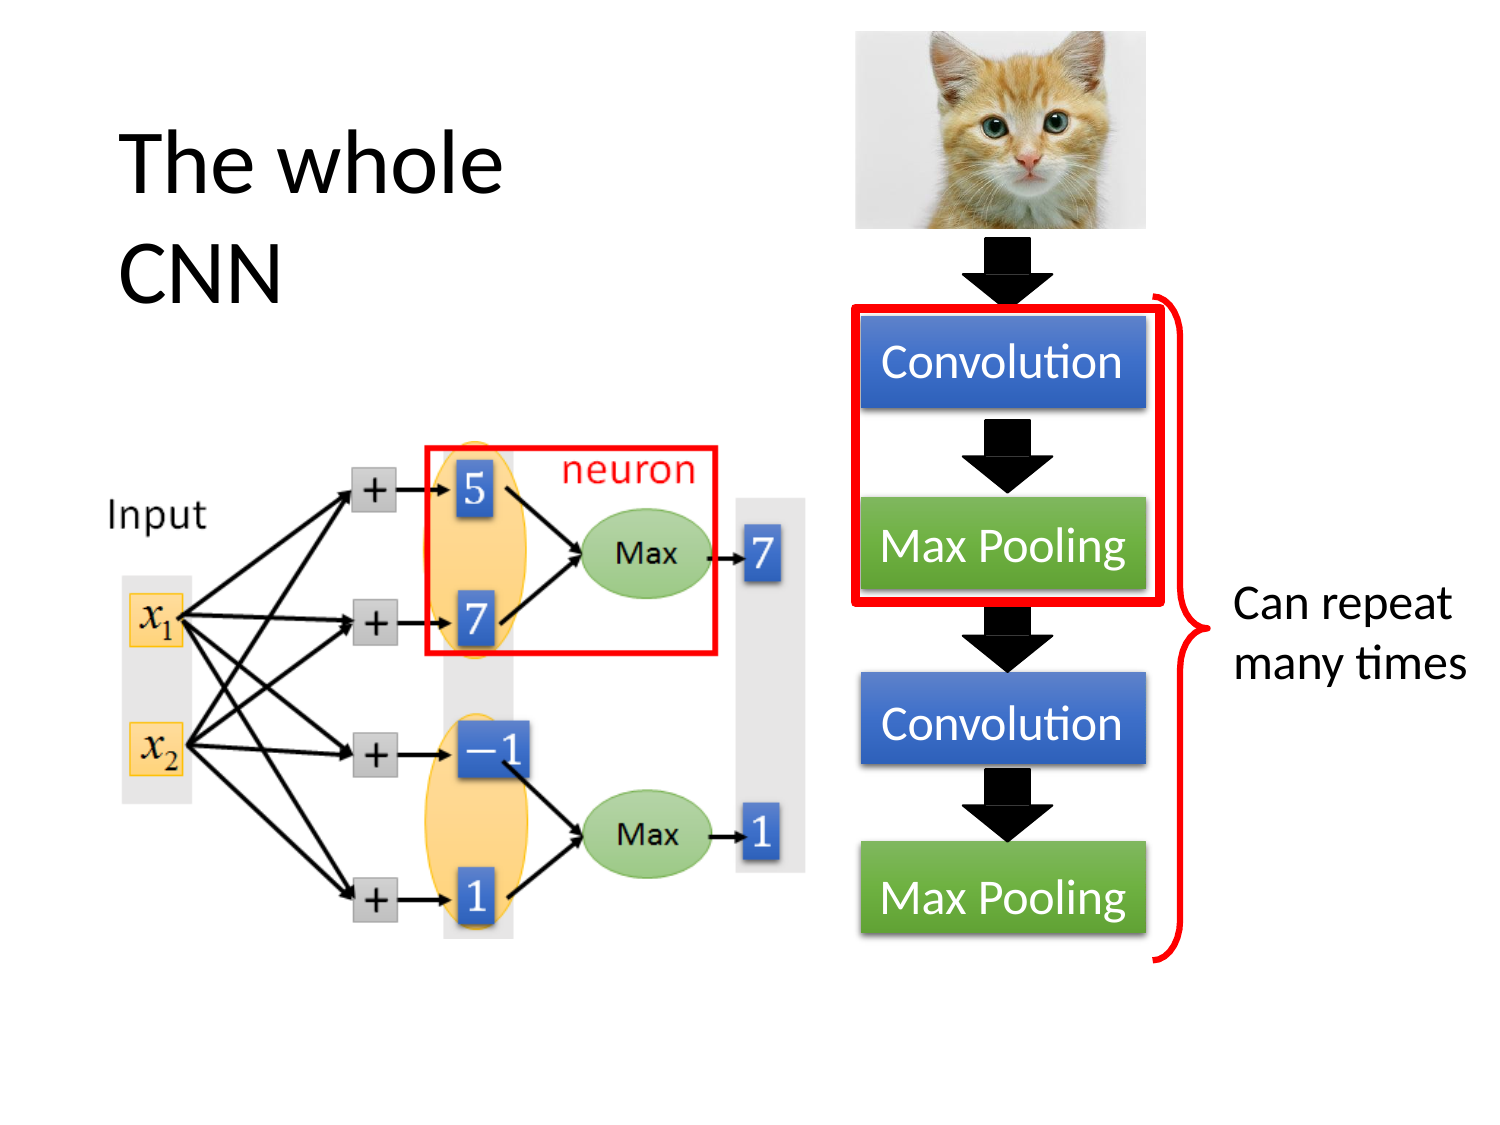

# The whole CNN

Convolution

Max Pooling
Can repeat
many times
Convolution

Max Pooling